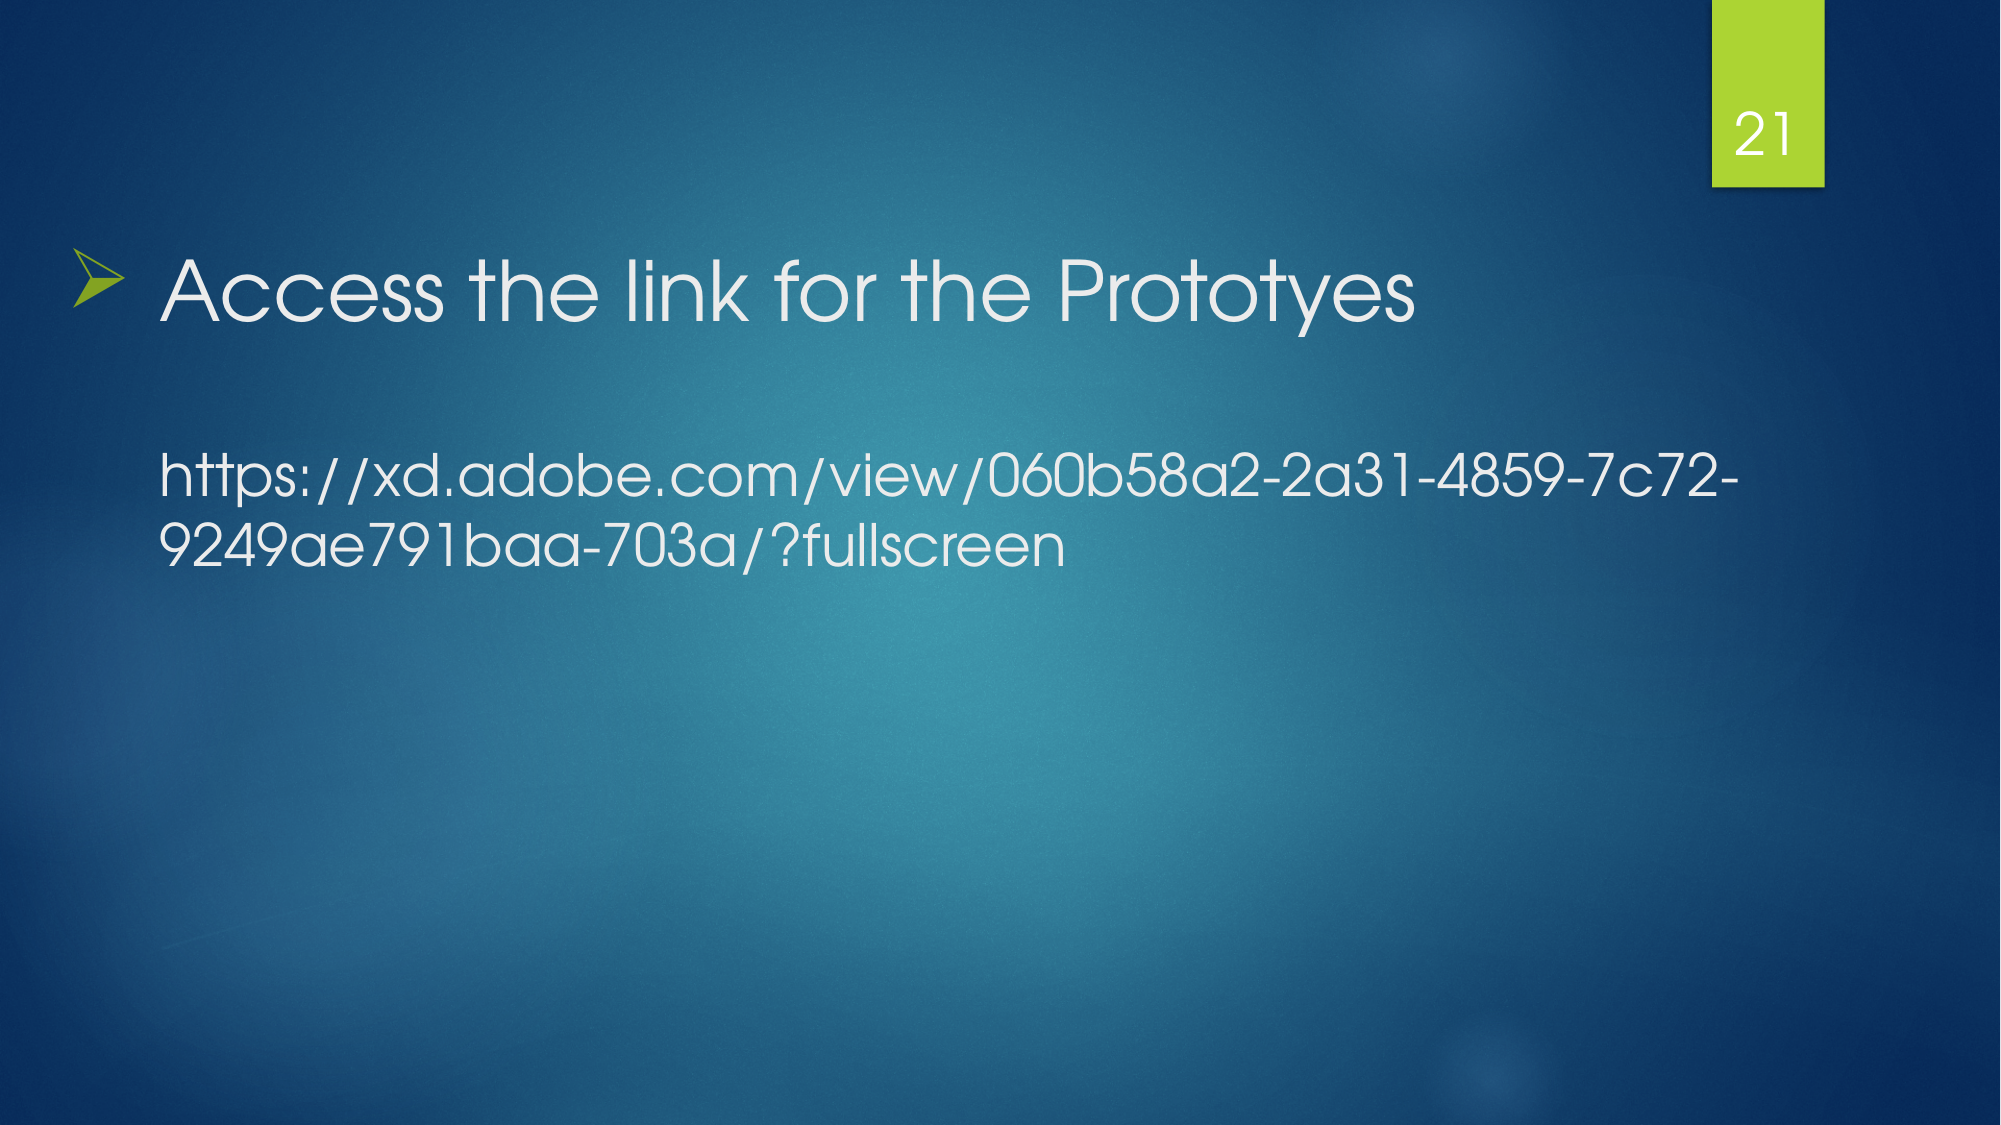

21
# Access the link for the Prototyes https://xd.adobe.com/view/060b58a2-2a31-4859-7c72-9249ae791baa-703a/?fullscreen